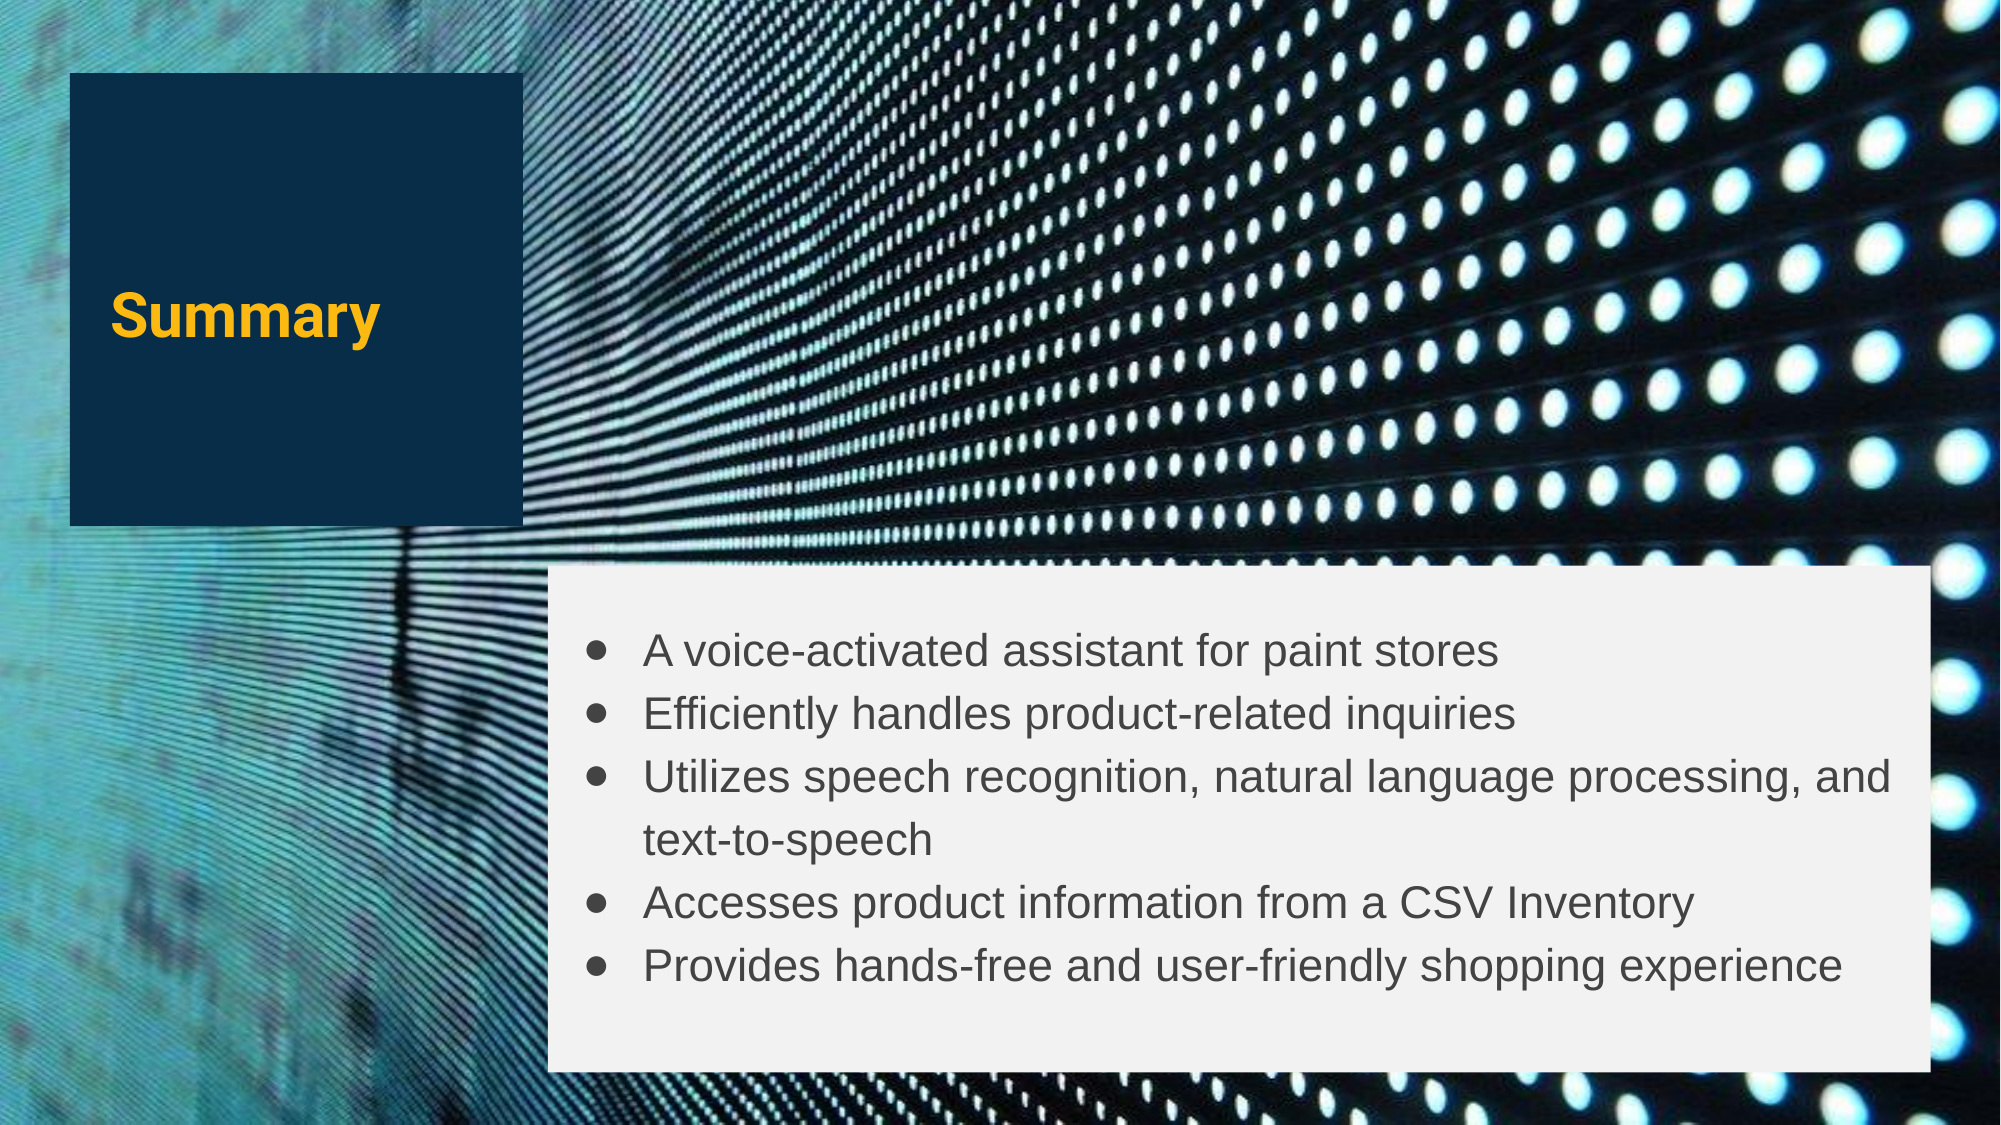

Summary
A voice-activated assistant for paint stores
Efficiently handles product-related inquiries
Utilizes speech recognition, natural language processing, and text-to-speech
Accesses product information from a CSV Inventory
Provides hands-free and user-friendly shopping experience